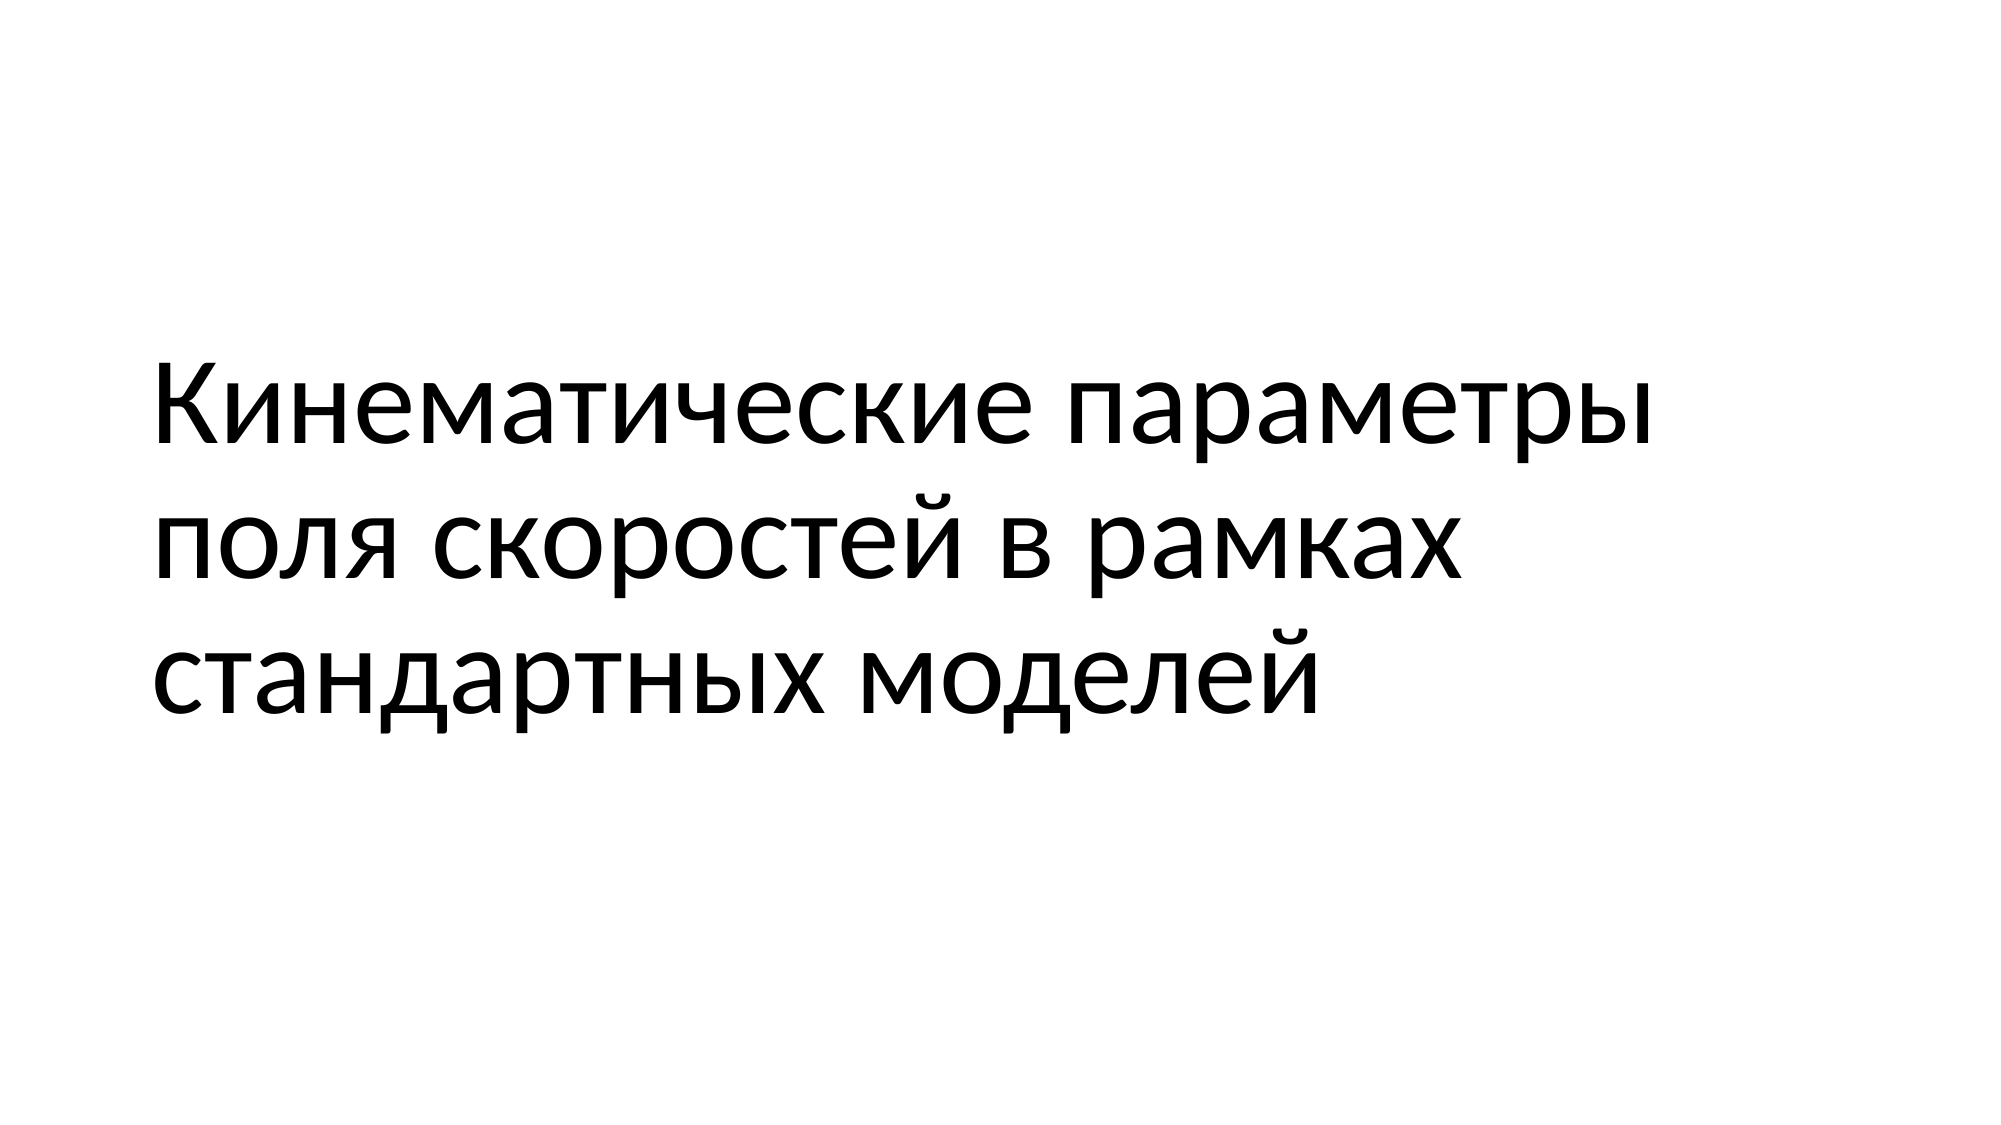

# Кинематические параметры поля скоростей в рамках стандартных моделей